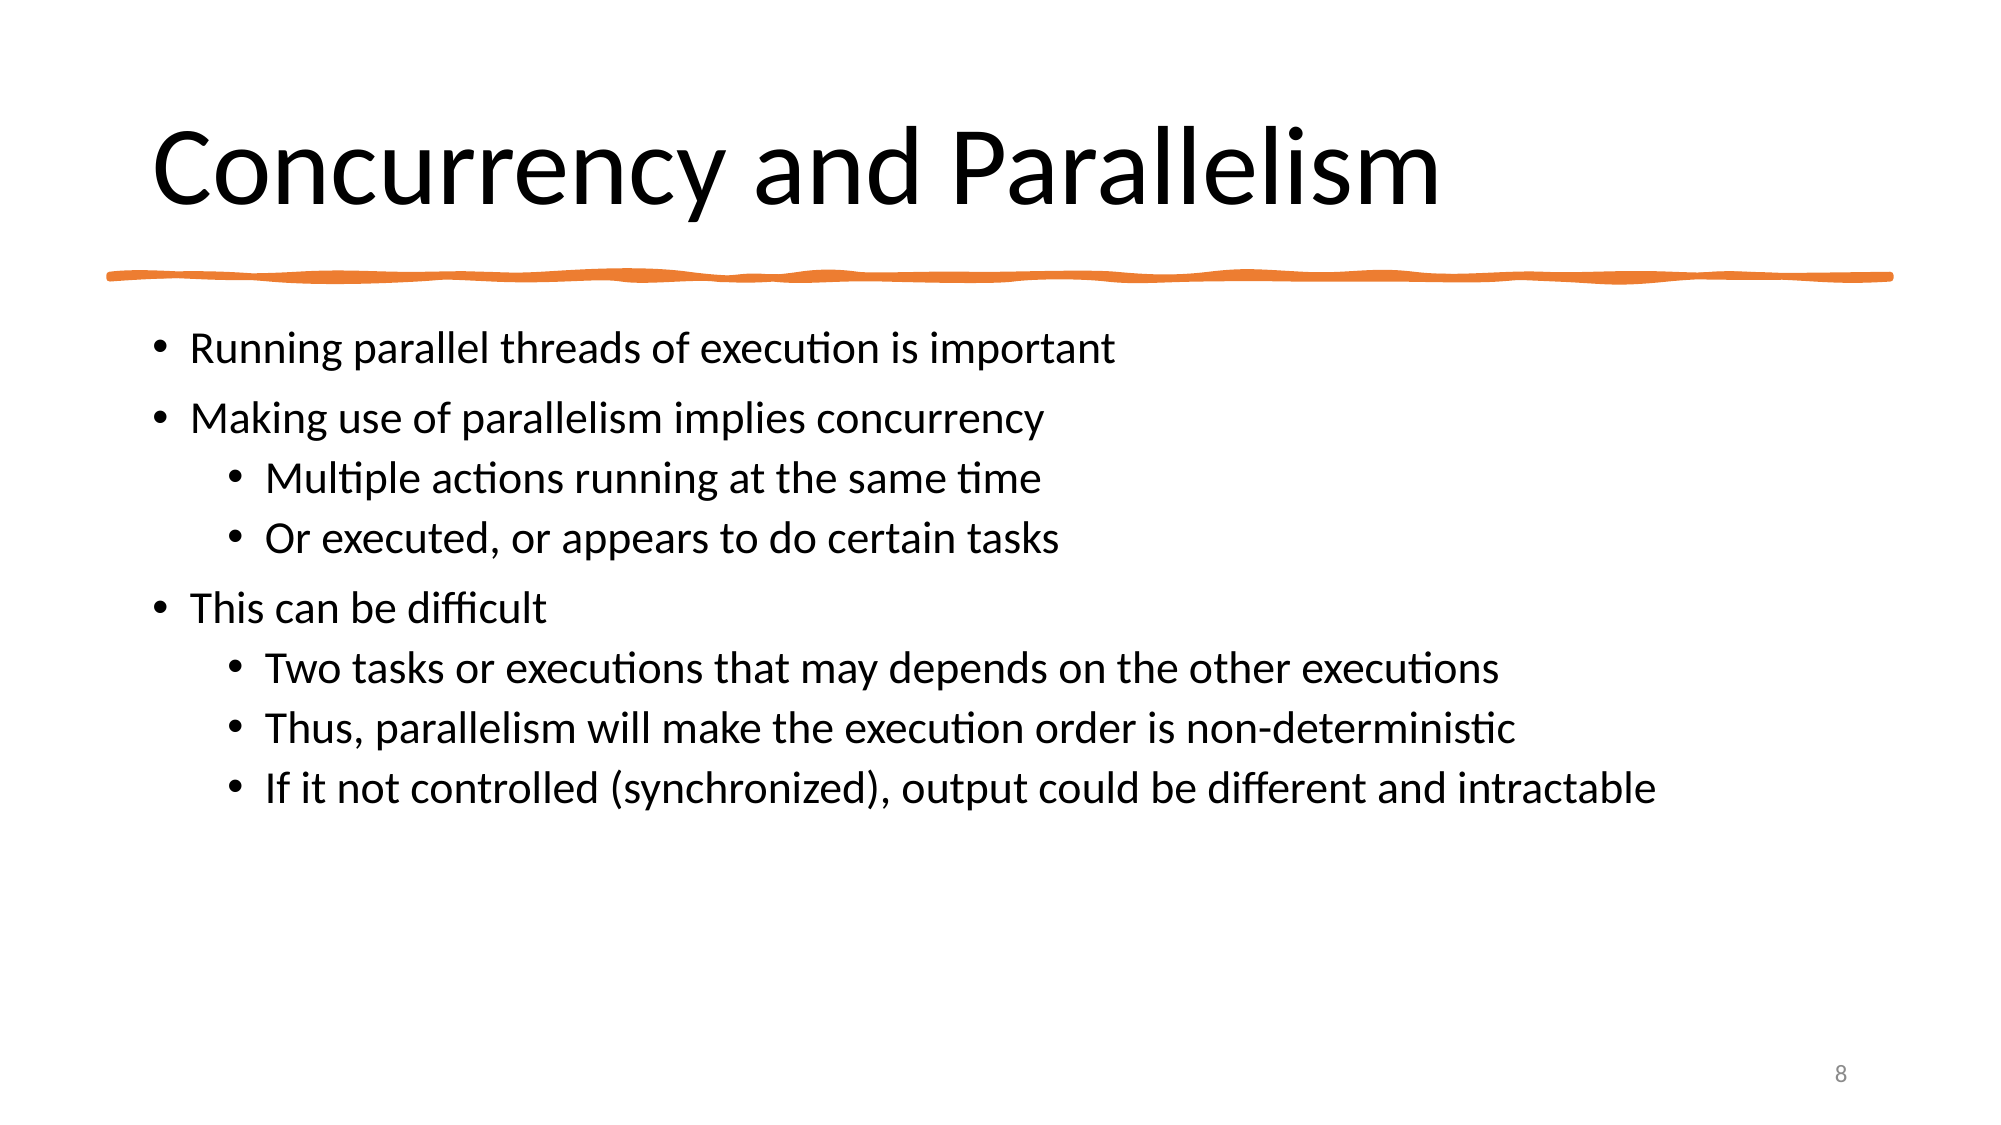

# Concurrency and Parallelism

Running parallel threads of execution is important
Making use of parallelism implies concurrency
Multiple actions running at the same time
Or executed, or appears to do certain tasks
This can be difficult
Two tasks or executions that may depends on the other executions
Thus, parallelism will make the execution order is non-deterministic
If it not controlled (synchronized), output could be different and intractable
8